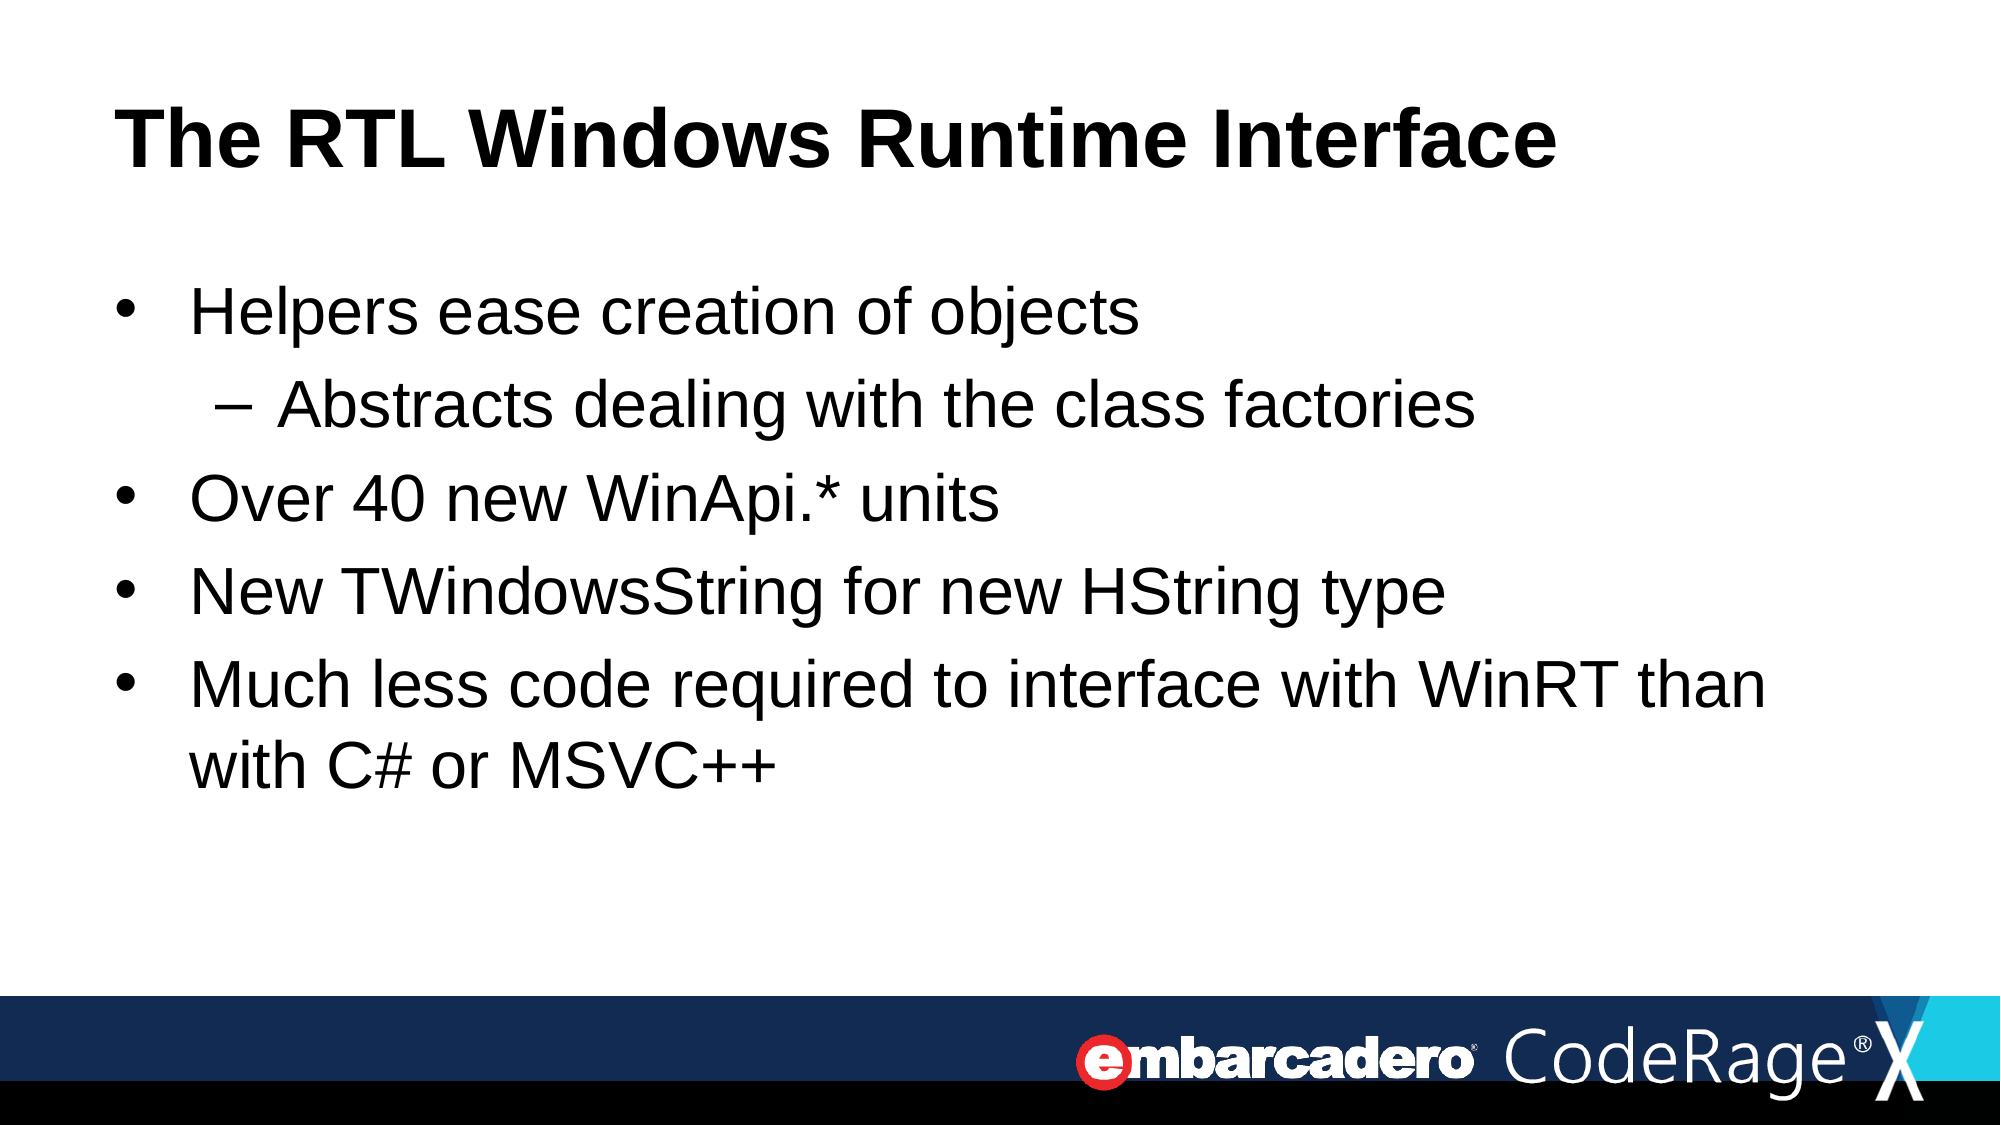

# The RTL Windows Runtime Interface
Helpers ease creation of objects
Abstracts dealing with the class factories
Over 40 new WinApi.* units
New TWindowsString for new HString type
Much less code required to interface with WinRT than with C# or MSVC++